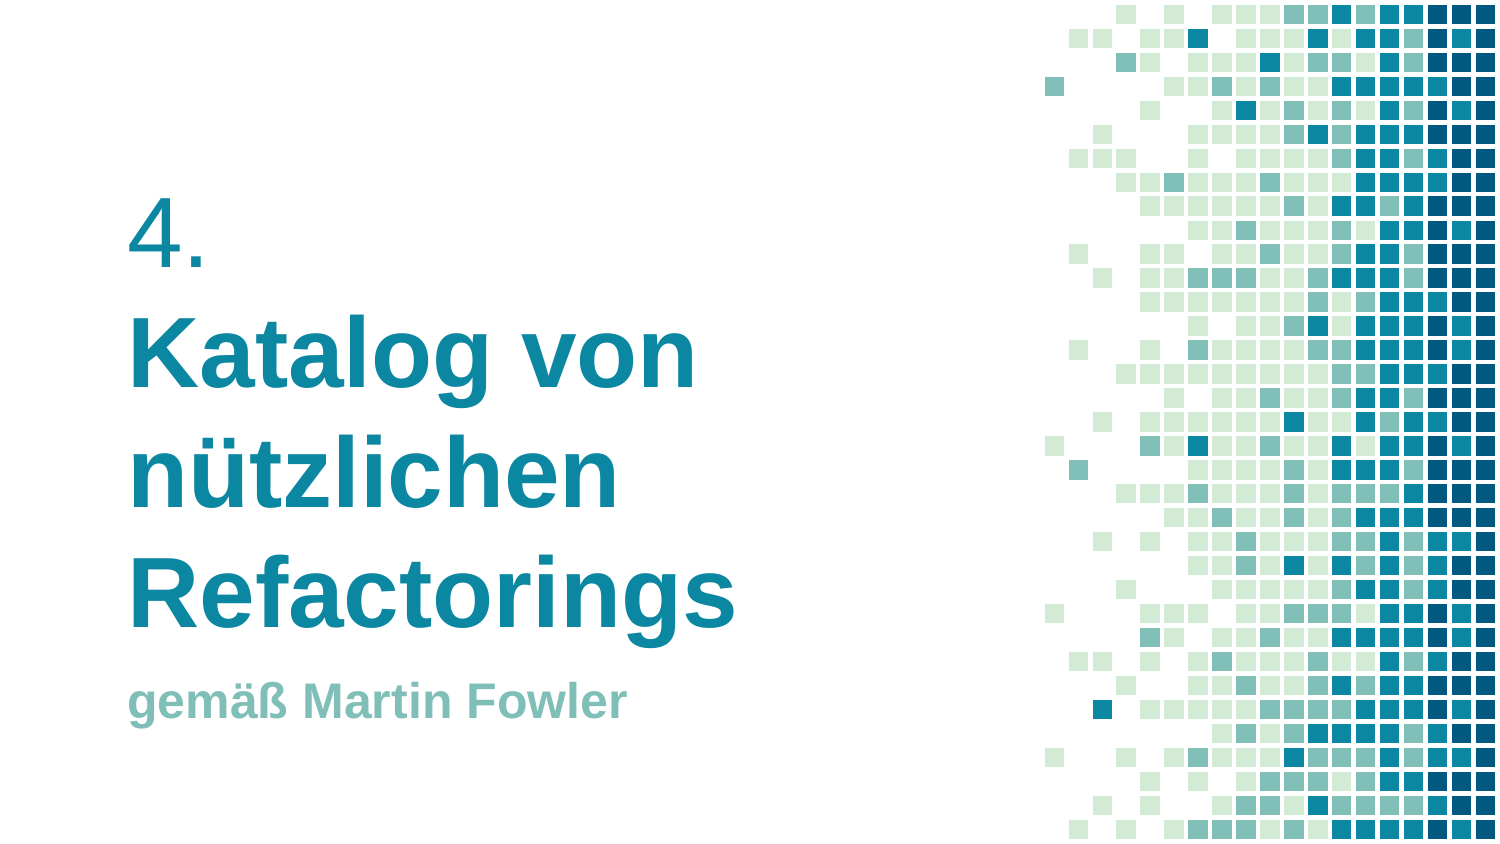

# 4. Katalog von nützlichen Refactorings
gemäß Martin Fowler